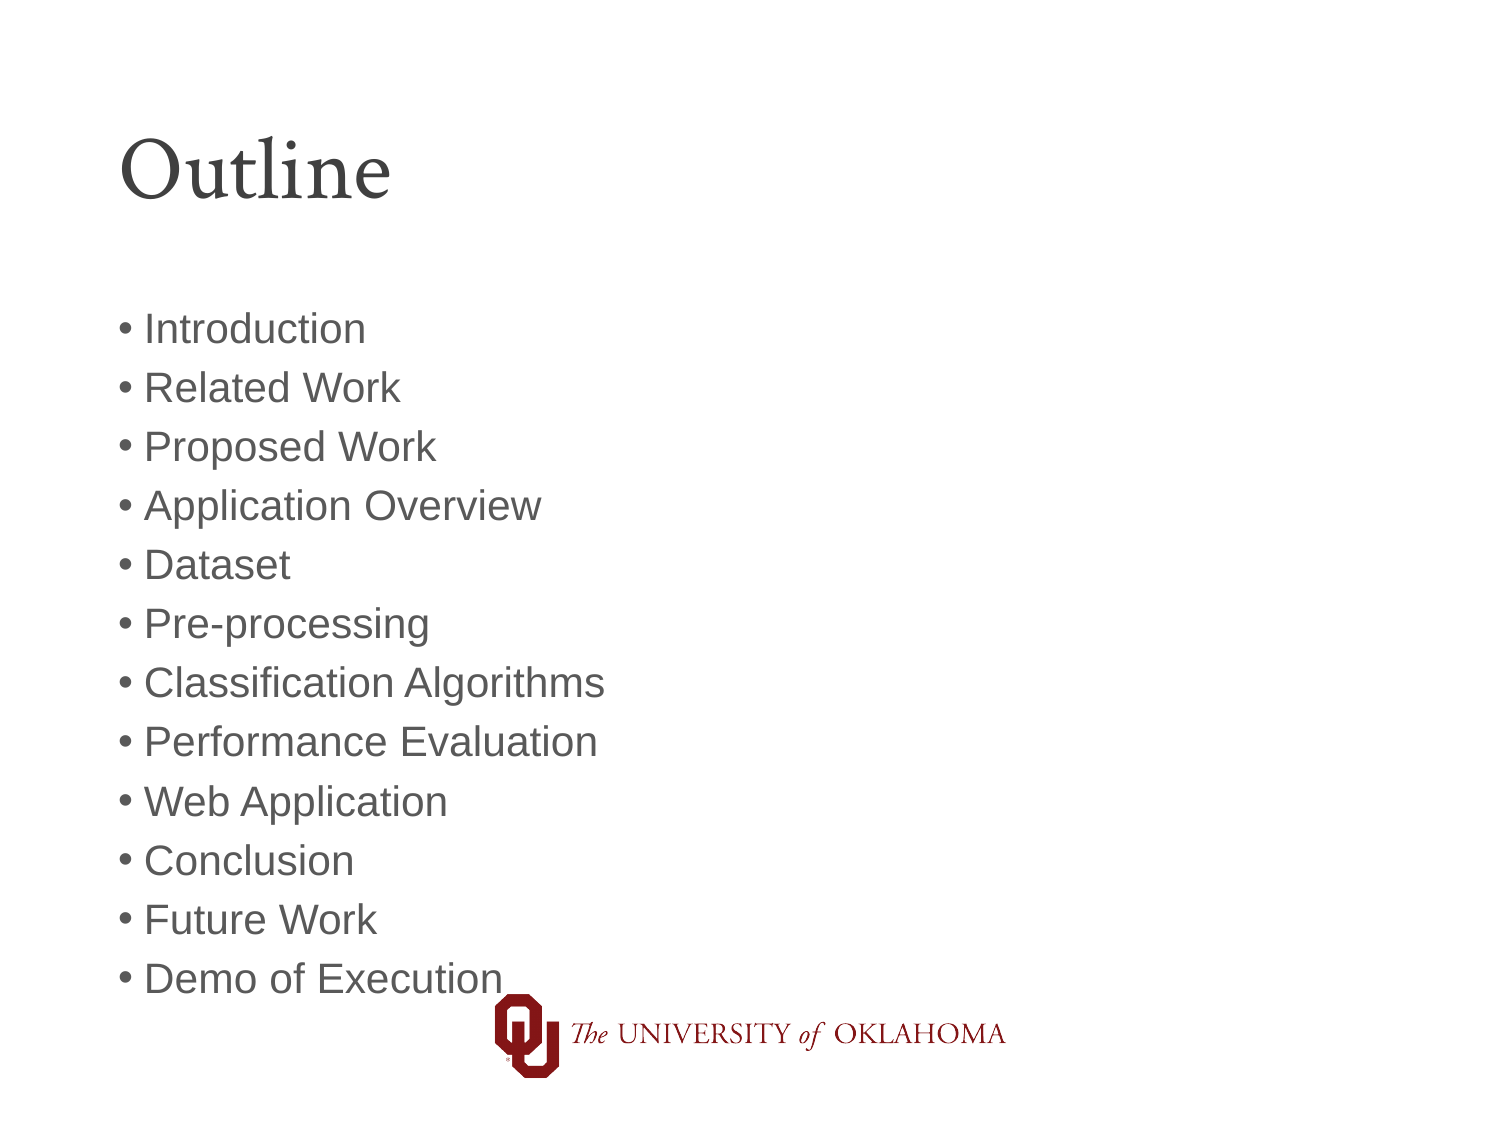

# Outline
Introduction
Related Work
Proposed Work
Application Overview
Dataset
Pre-processing
Classification Algorithms
Performance Evaluation
Web Application
Conclusion
Future Work
Demo of Execution